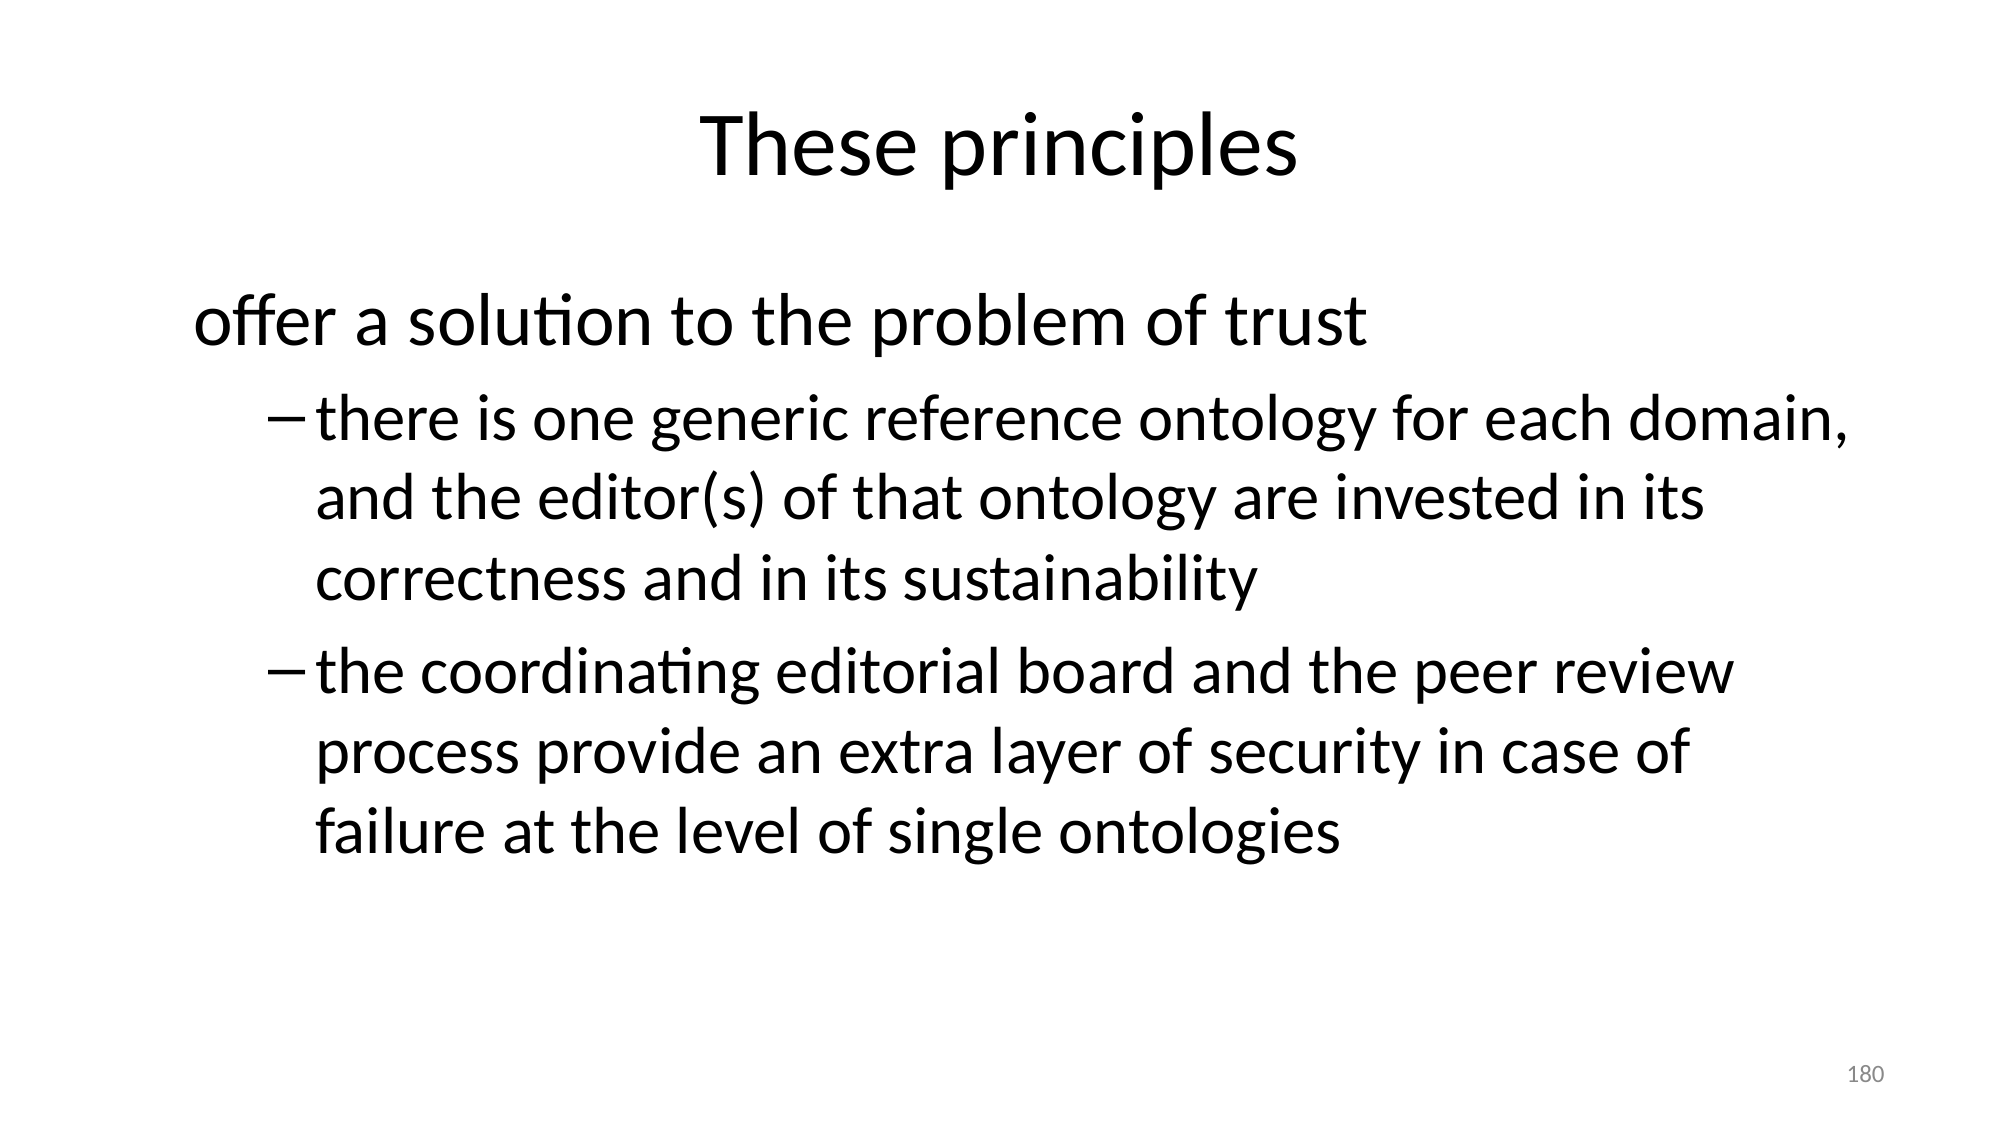

# These principles
offer a solution to the problem of trust
there is one generic reference ontology for each domain, and the editor(s) of that ontology are invested in its correctness and in its sustainability
the coordinating editorial board and the peer review process provide an extra layer of security in case of failure at the level of single ontologies
180